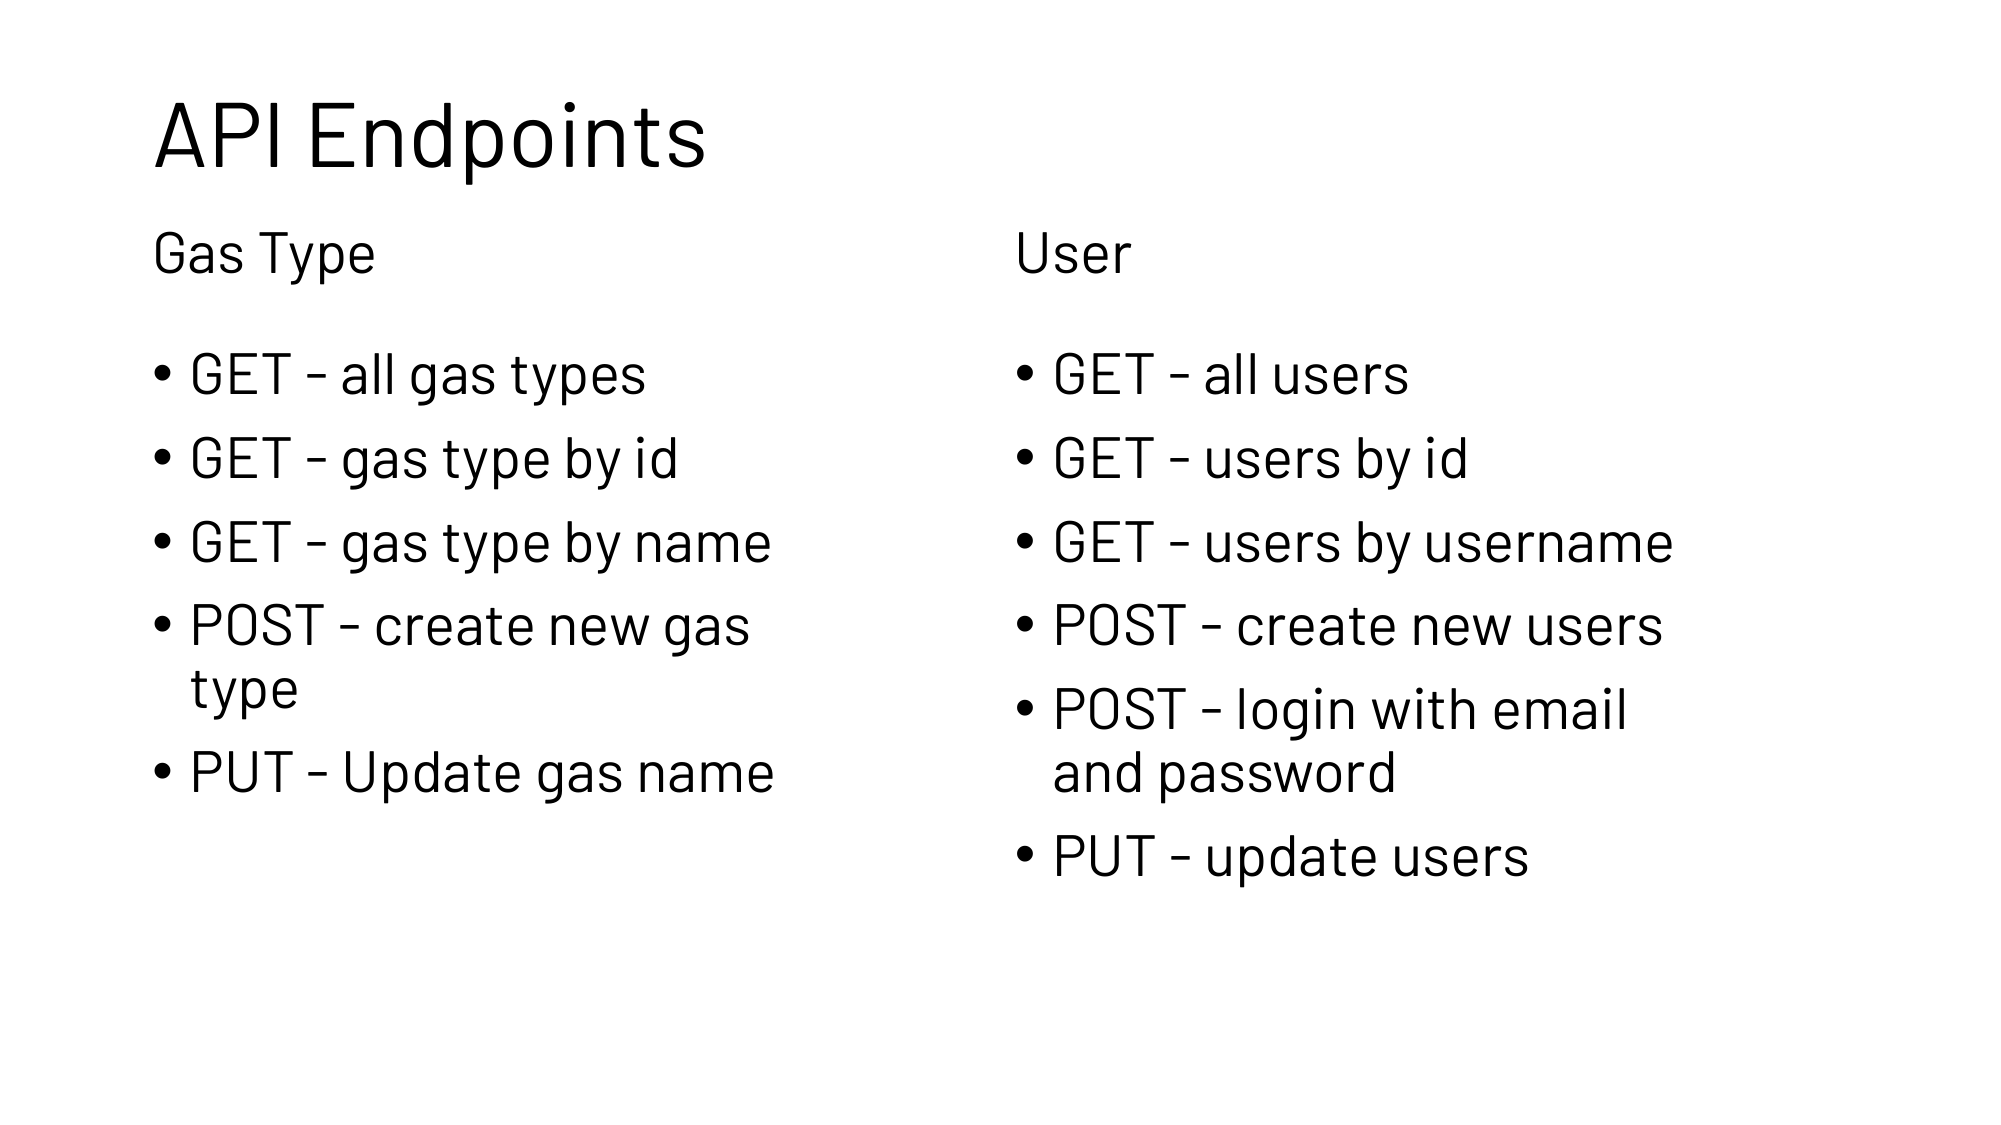

# API Endpoints
Gas Type
GET - all gas types
GET - gas type by id
GET - gas type by name
POST - create new gas type
PUT - Update gas name
User
GET - all users
GET - users by id
GET - users by username
POST - create new users
POST - login with email and password
PUT - update users